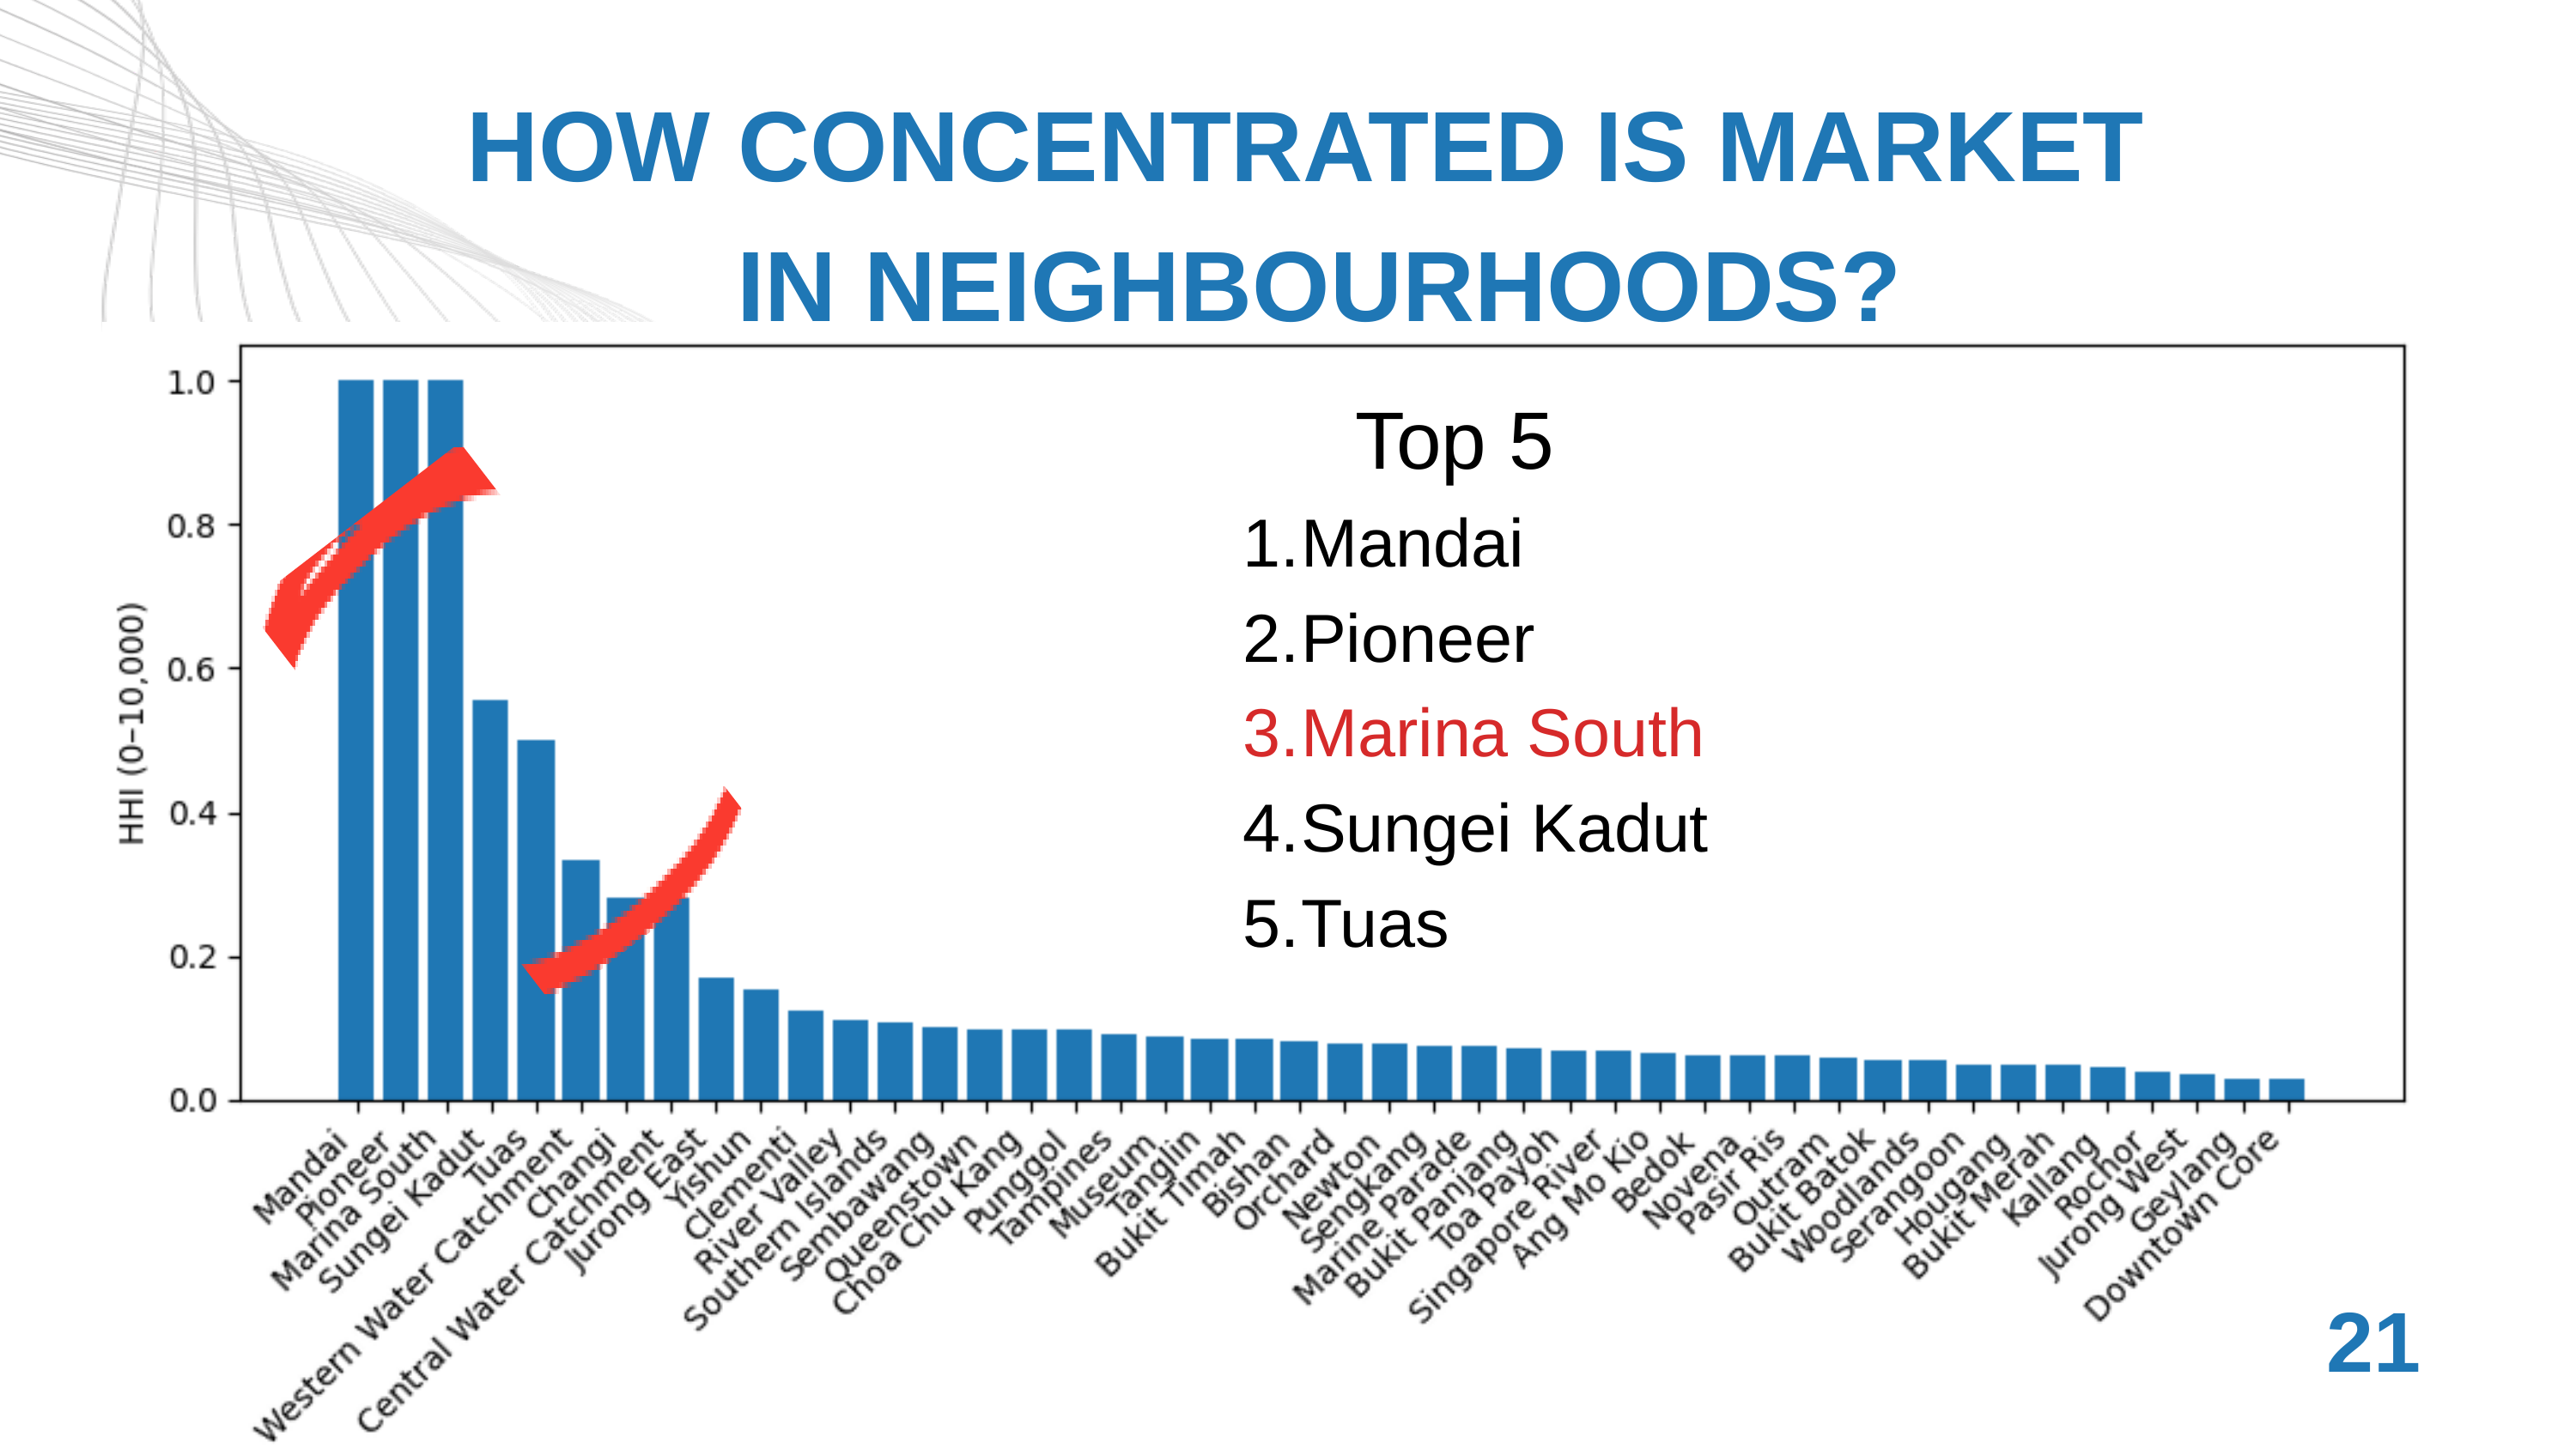

HOW CONCENTRATED IS MARKET
 IN NEIGHBOURHOODS?

Top 5
Mandai
Pioneer
Marina South
Sungei Kadut
Tuas

21